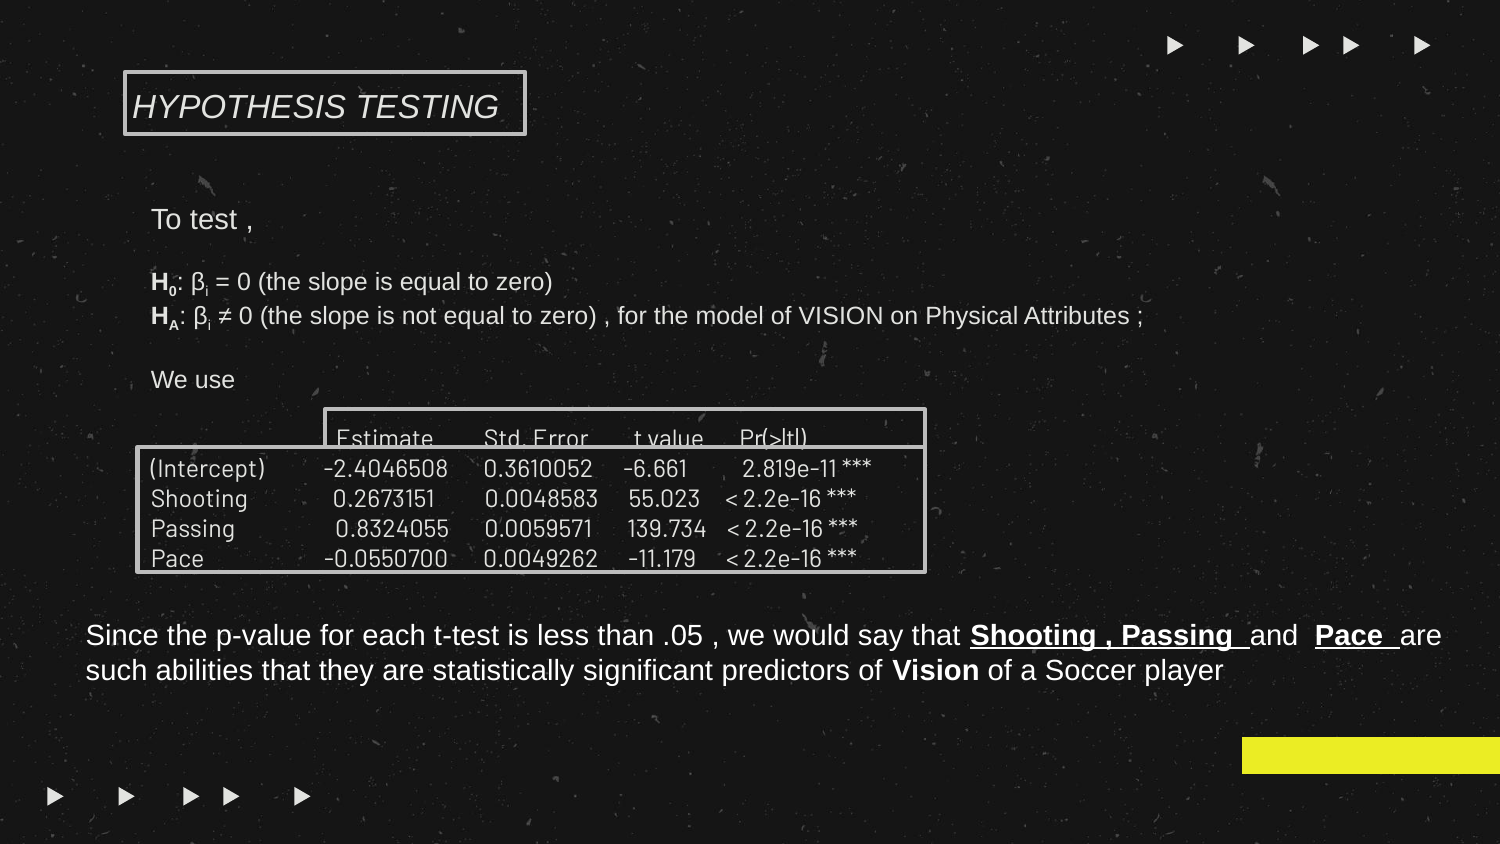

# HYPOTHESIS TESTING

To test ,

H0: βi = 0 (the slope is equal to zero)
HA: βi ≠ 0 (the slope is not equal to zero) , for the model of VISION on Physical Attributes ;

We use

                                     Estimate          Std. Error         t value       Pr(>|t|)
(Intercept)            -2.4046508       0.3610052      -6.661           2.819e-11 ***
Shooting                 0.2673151          0.0048583      55.023     < 2.2e-16 ***
Passing                    0.8324055       0.0059571       139.734    < 2.2e-16 ***
Pace                        -0.0550700       0.0049262      -11.179      < 2.2e-16 ***

Since the p-value for each t-test is less than .05 , we would say that Shooting , Passing  and  Pace  are
such abilities that they are statistically significant predictors of Vision of a Soccer player